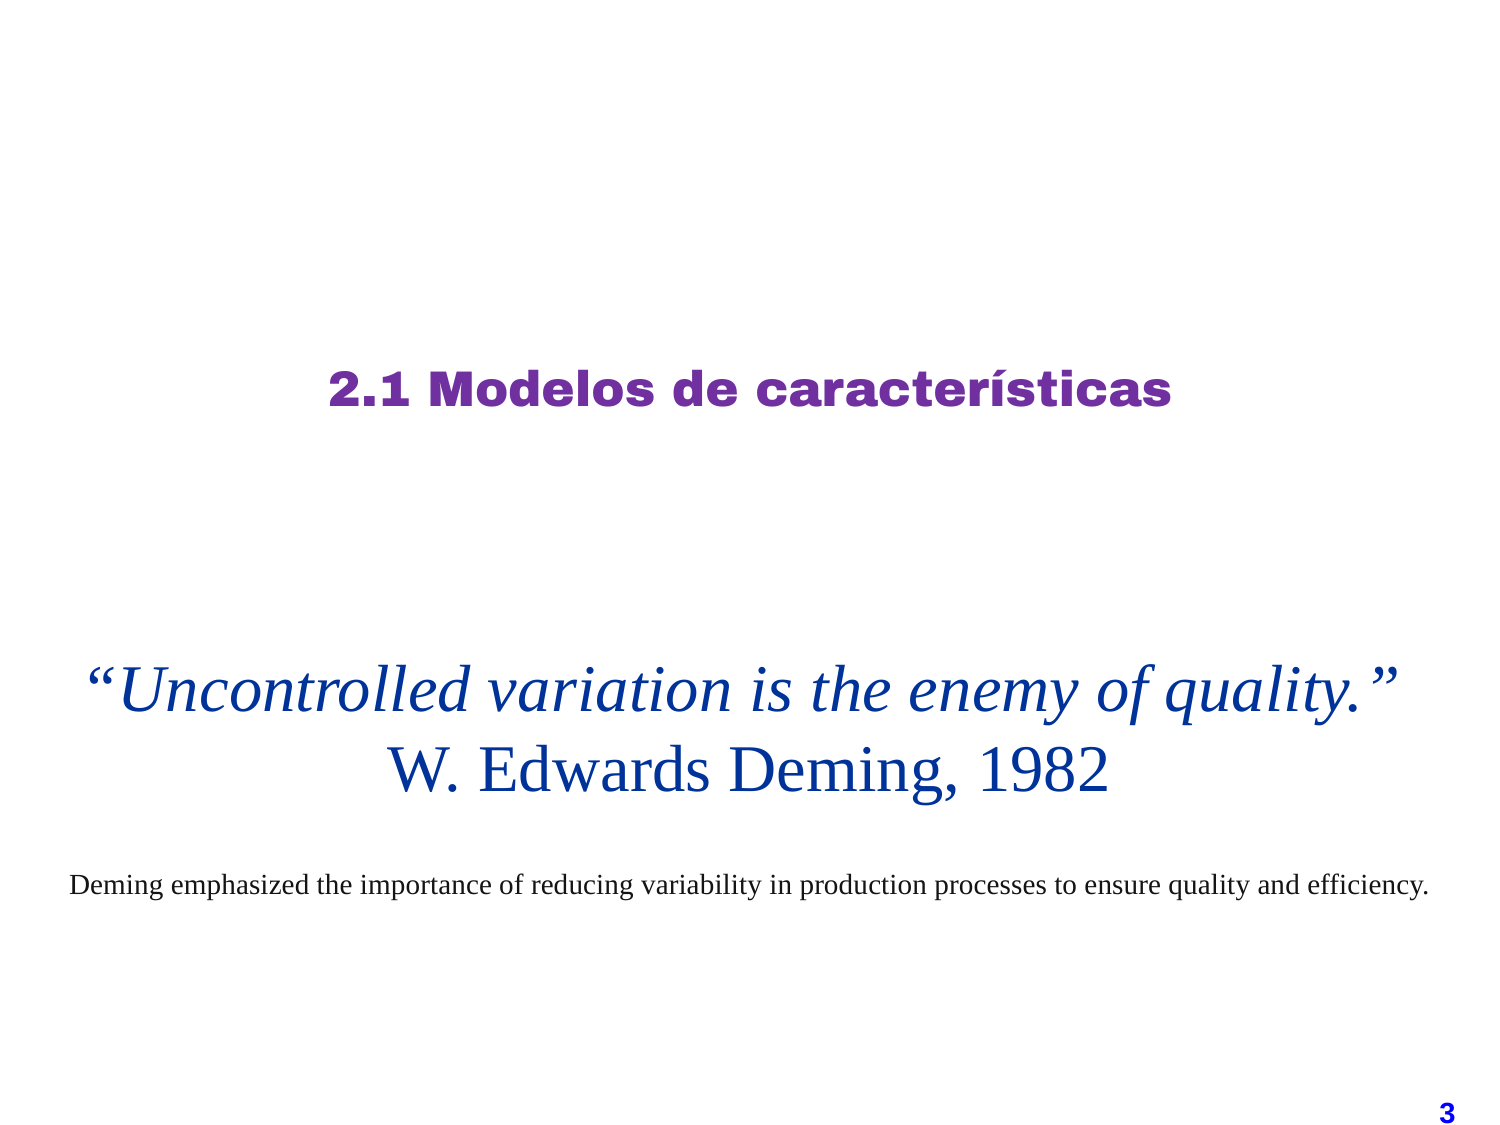

# 2.1 Modelos de características
“Uncontrolled variation is the enemy of quality.”
W. Edwards Deming, 1982
Deming emphasized the importance of reducing variability in production processes to ensure quality and efficiency.